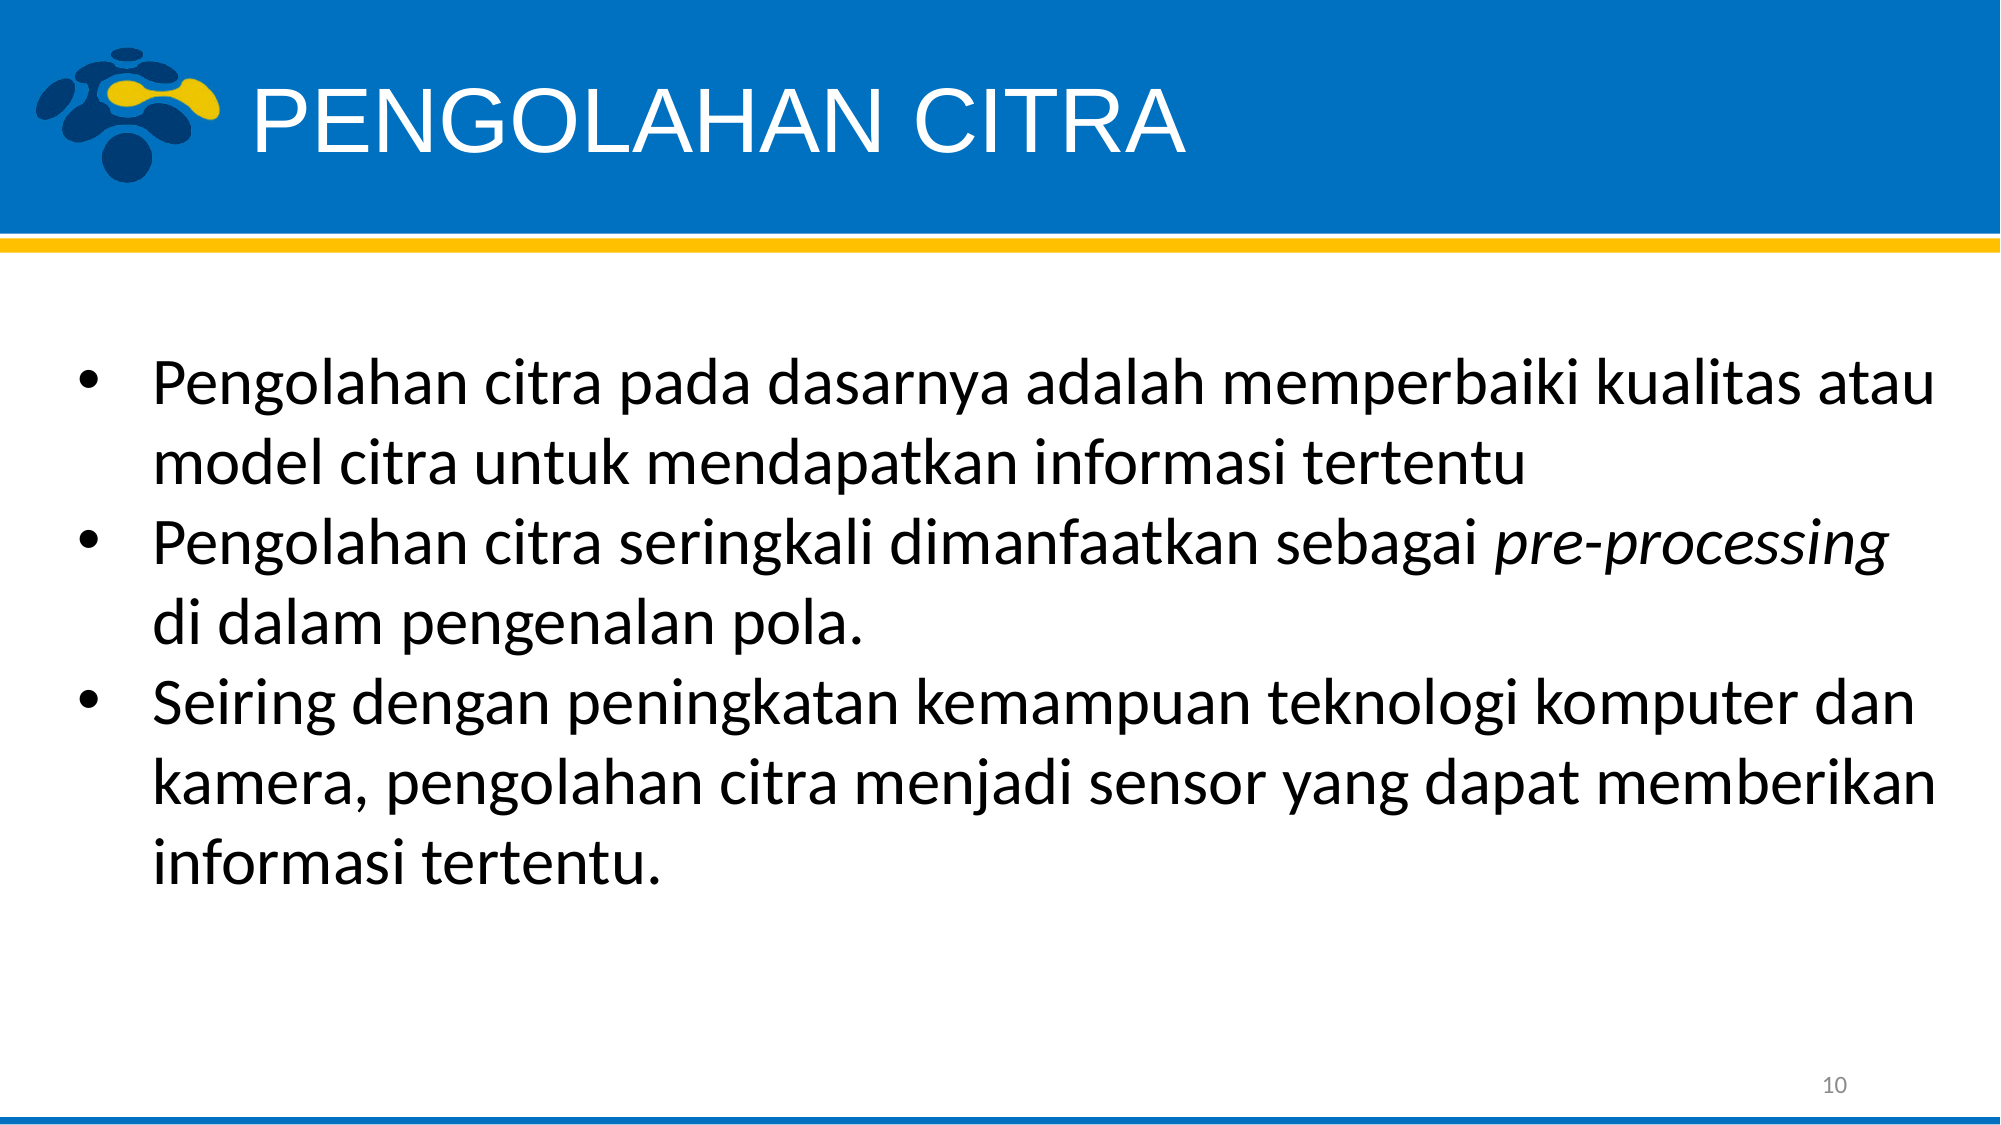

# PENGOLAHAN CITRA
Pengolahan citra pada dasarnya adalah memperbaiki kualitas atau model citra untuk mendapatkan informasi tertentu
Pengolahan citra seringkali dimanfaatkan sebagai pre-processing di dalam pengenalan pola.
Seiring dengan peningkatan kemampuan teknologi komputer dan kamera, pengolahan citra menjadi sensor yang dapat memberikan informasi tertentu.
10